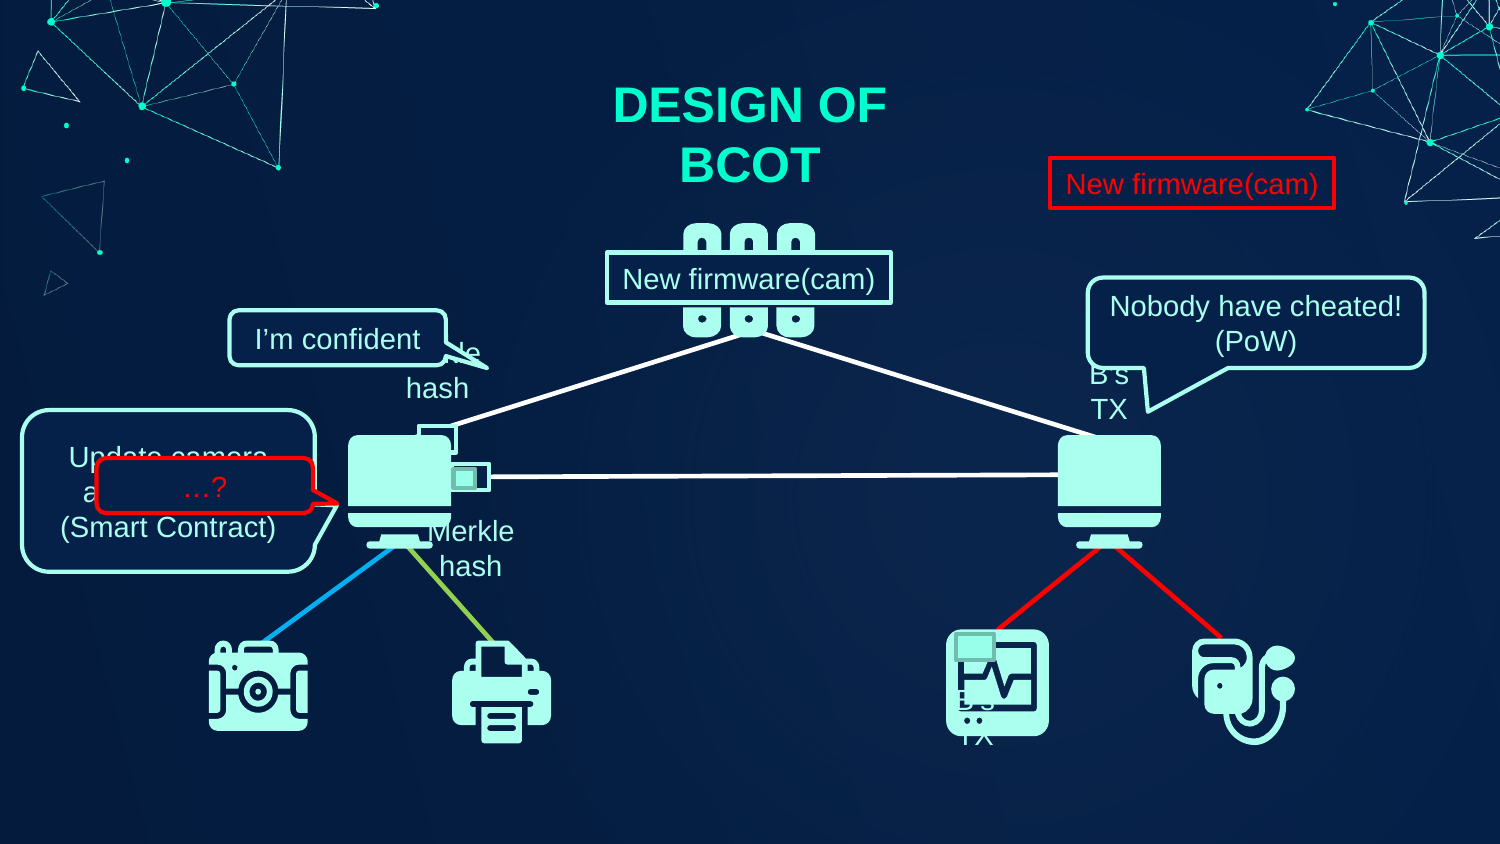

# DESIGN OF BCOT
New firmware(cam)

New firmware(cam)
Nobody have cheated!
(PoW)
I’m confident
Merkle
hash

B’s
TX

Update camera automatically
(Smart Contract)

…?

Merkle
hash

B’s
TX